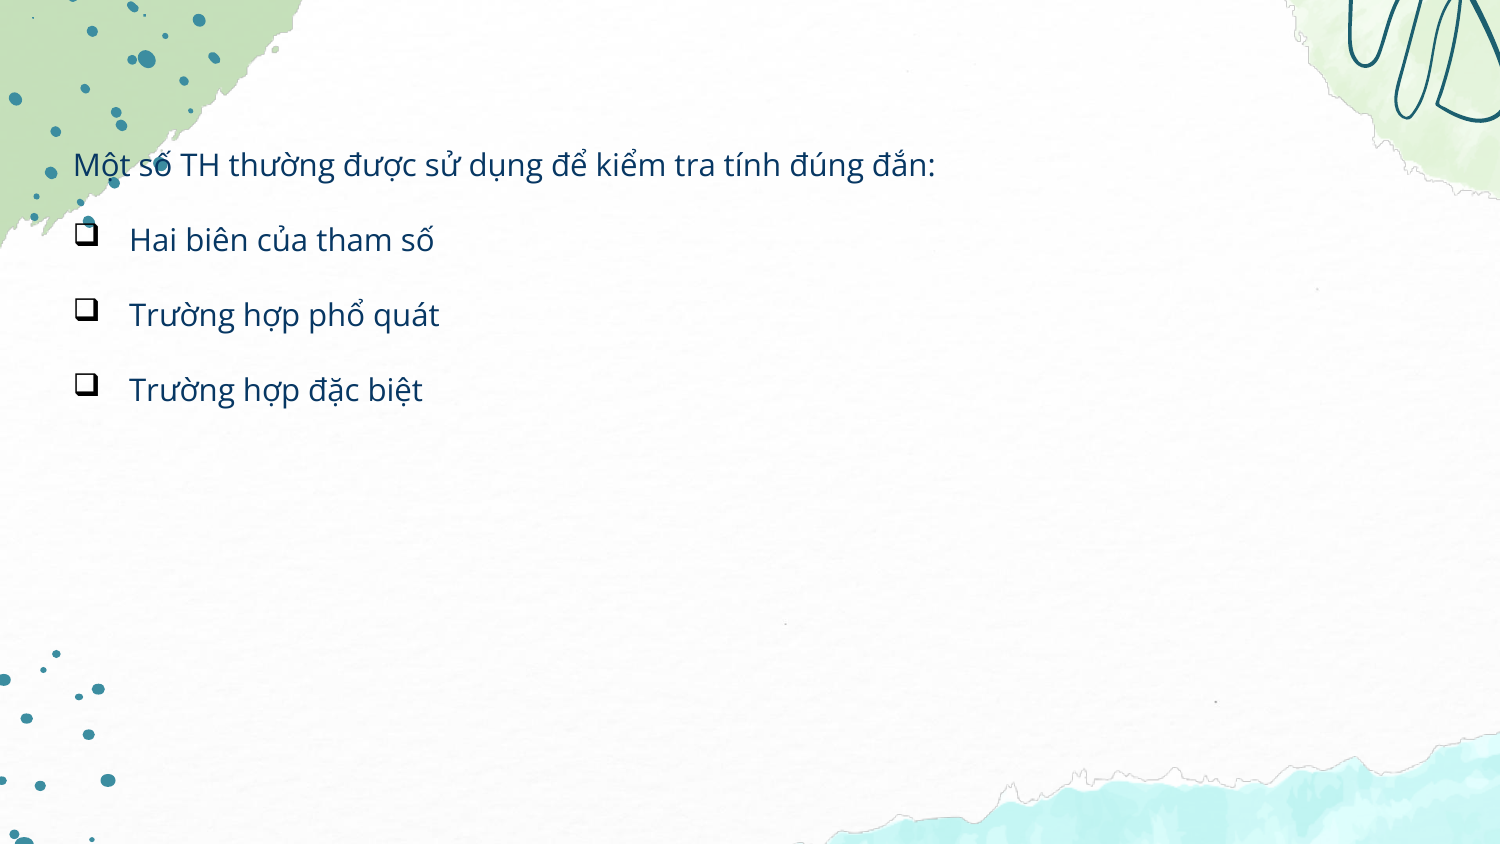

Một số TH thường được sử dụng để kiểm tra tính đúng đắn:

Hai biên của tham số

Trường hợp phổ quát

Trường hợp đặc biệt